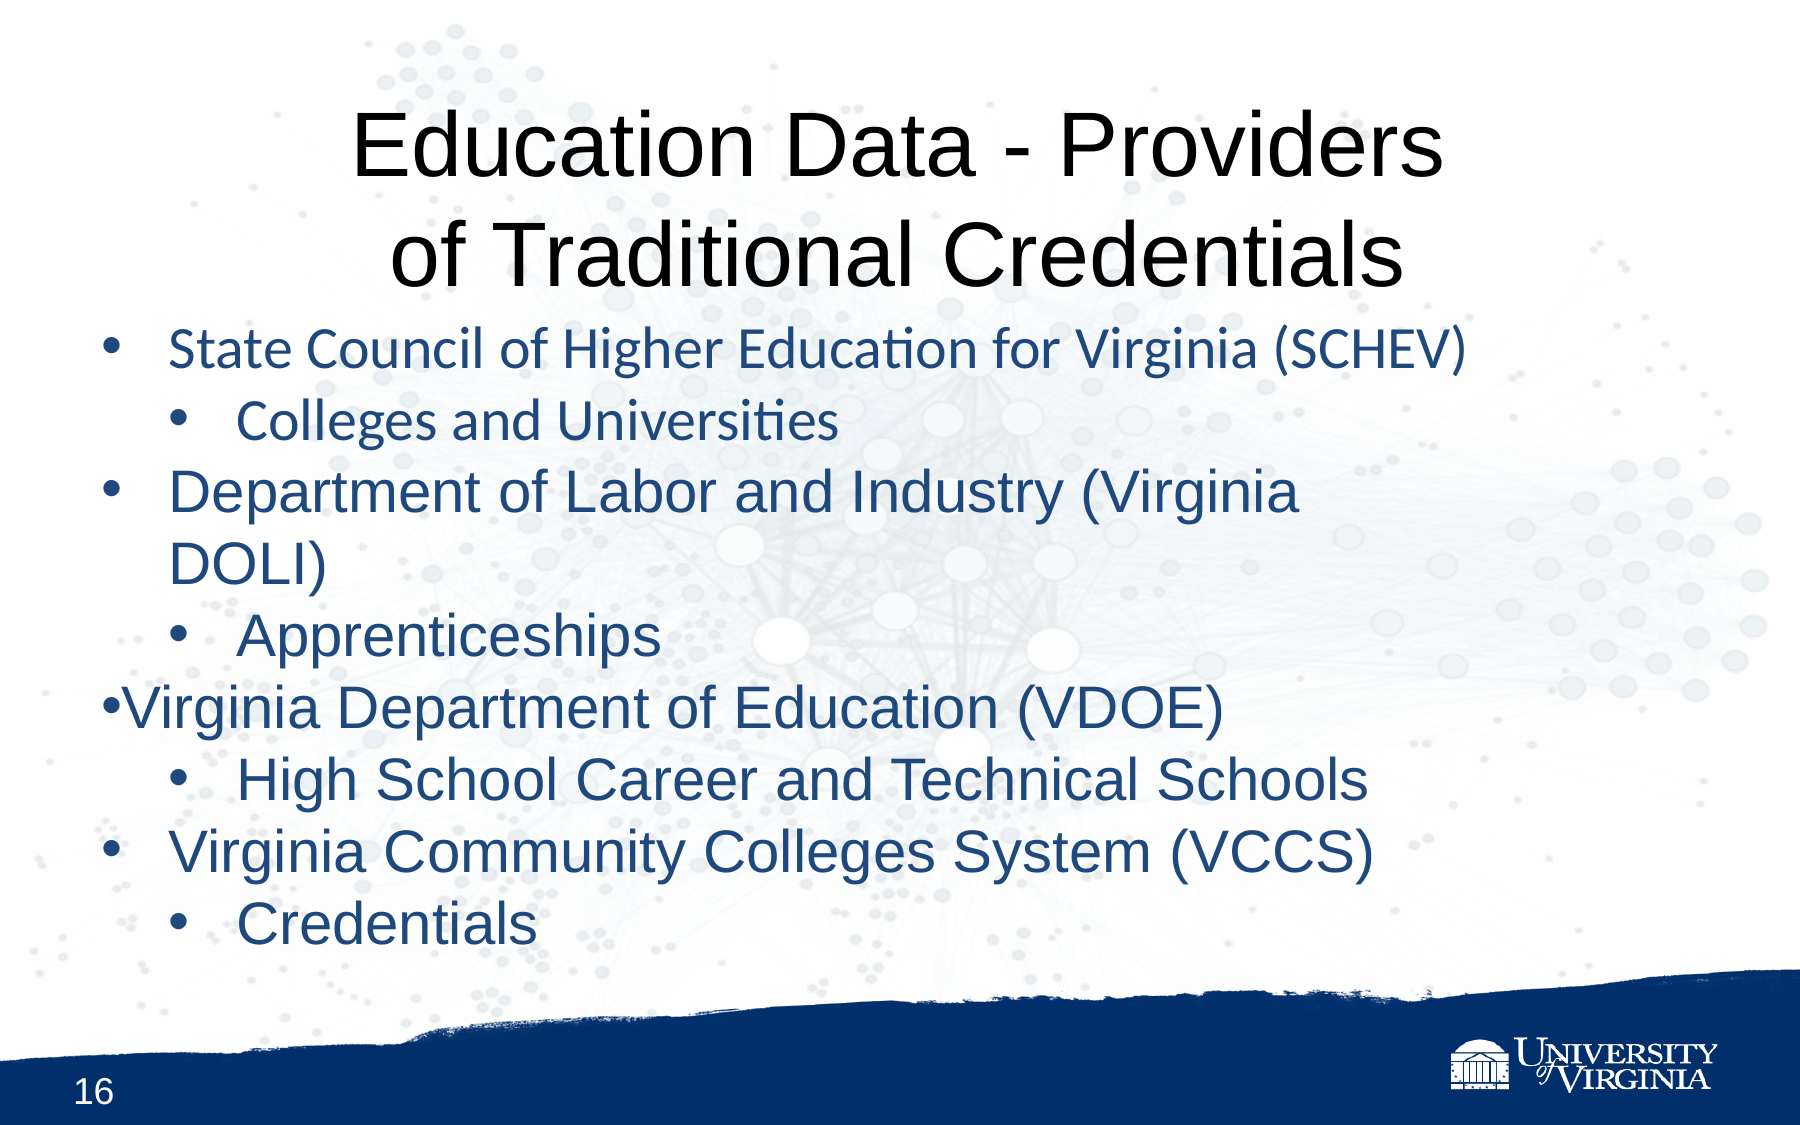

16
# Education Data - Providers of Traditional Credentials
State Council of Higher Education for Virginia (SCHEV)
Colleges and Universities
Department of Labor and Industry (Virginia DOLI)
Apprenticeships
Virginia Department of Education (VDOE)
High School Career and Technical Schools
Virginia Community Colleges System (VCCS)
Credentials